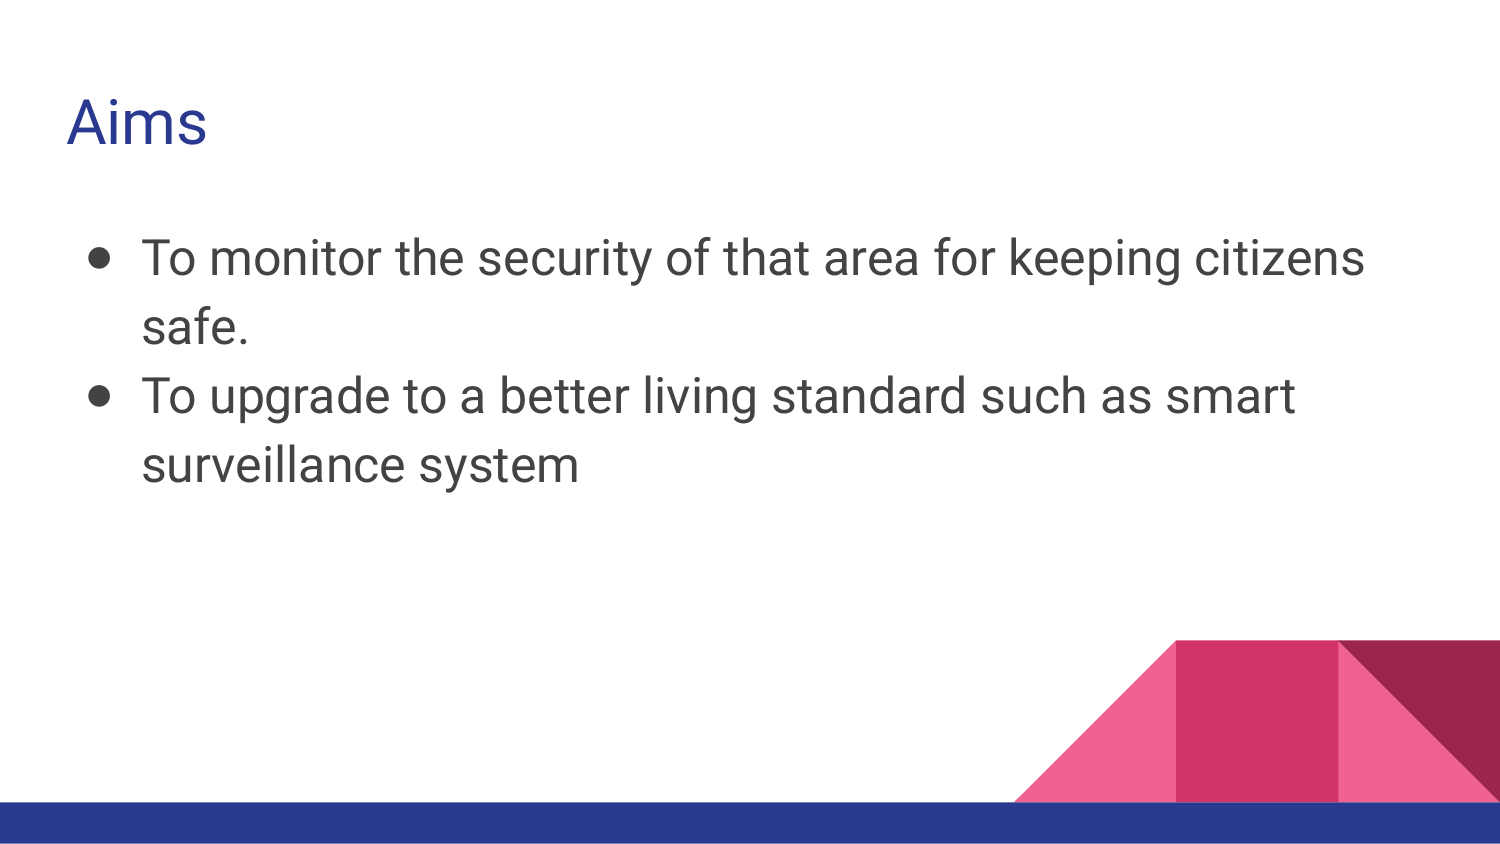

# Aims
To monitor the security of that area for keeping citizens safe.
To upgrade to a better living standard such as smart surveillance system